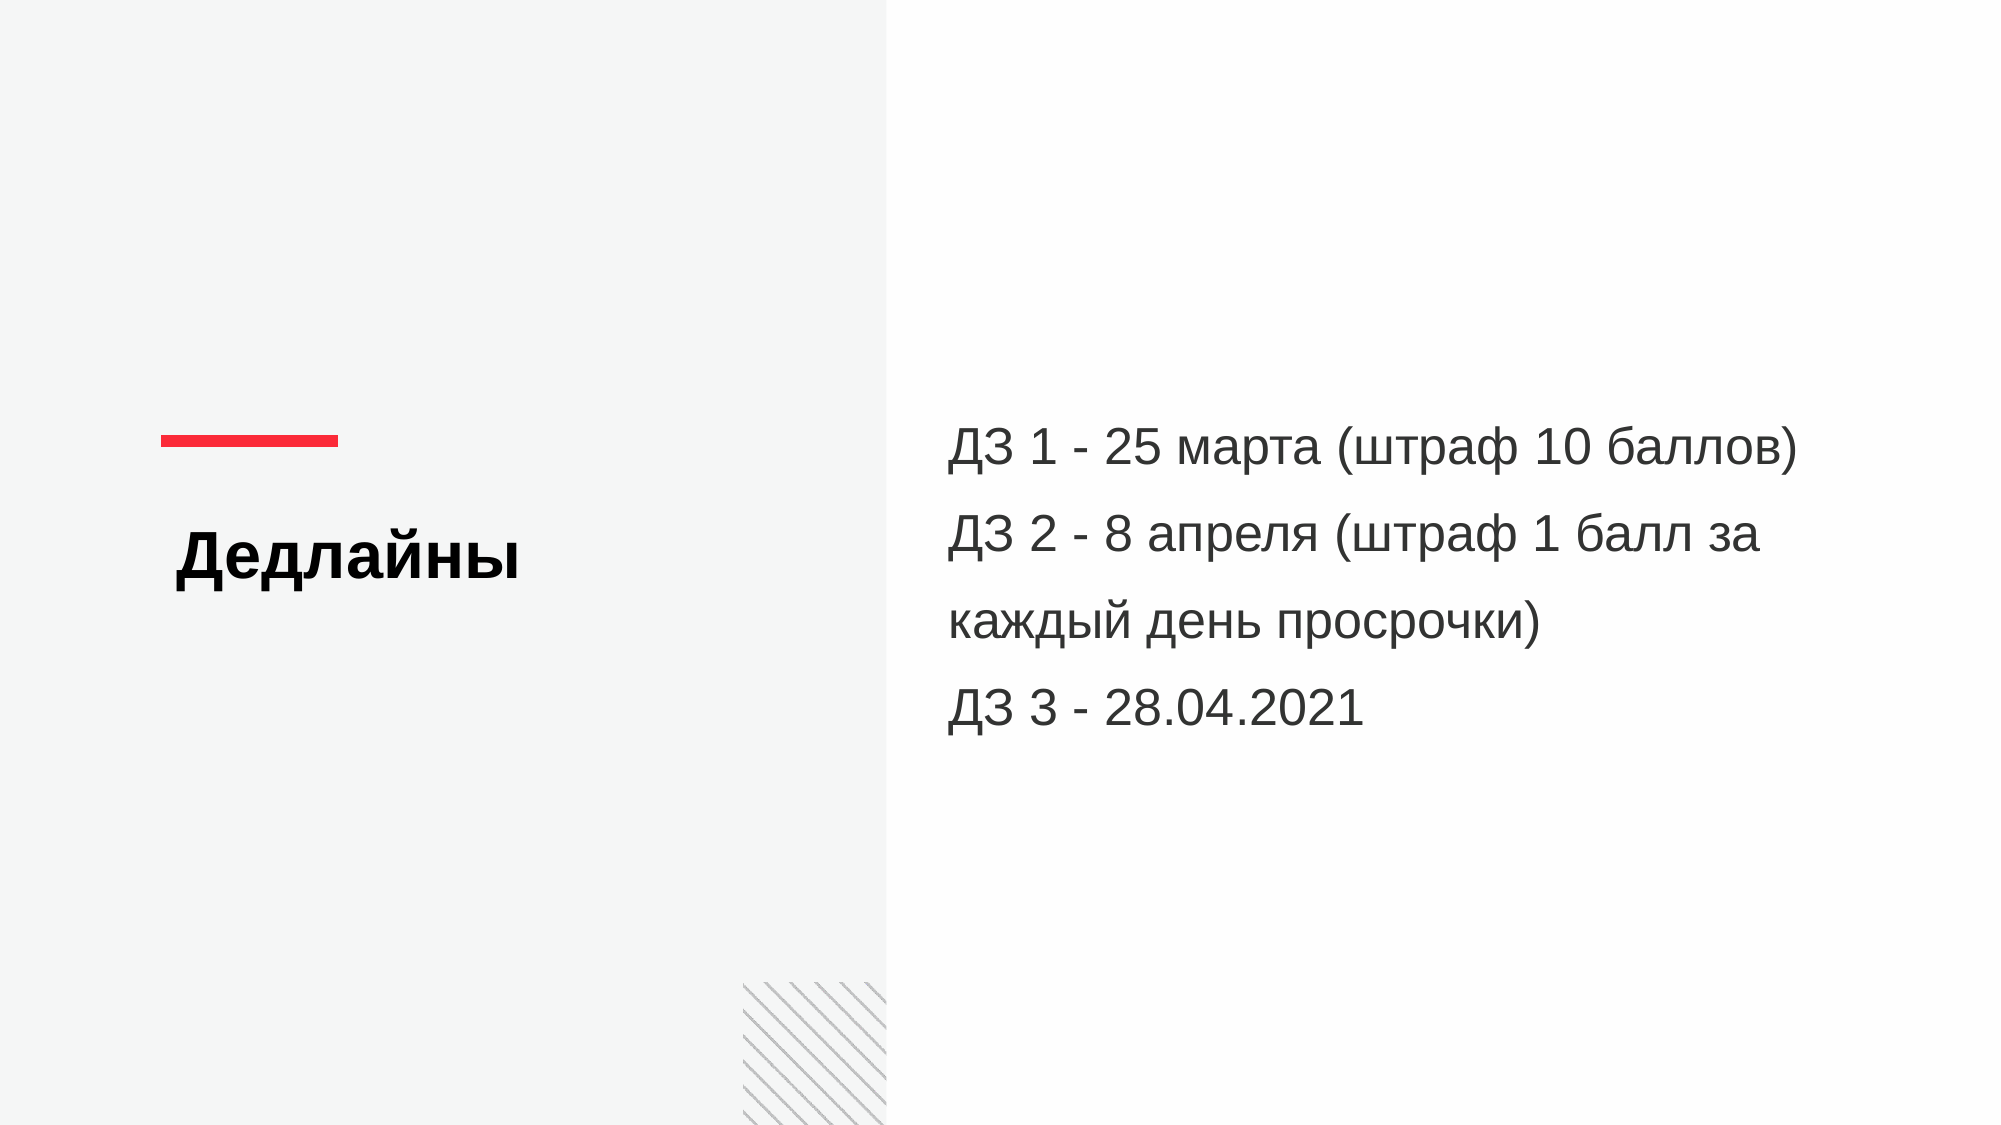

ДЗ 1 - 25 марта (штраф 10 баллов)
ДЗ 2 - 8 апреля (штраф 1 балл за каждый день просрочки)
ДЗ 3 - 28.04.2021
Дедлайны